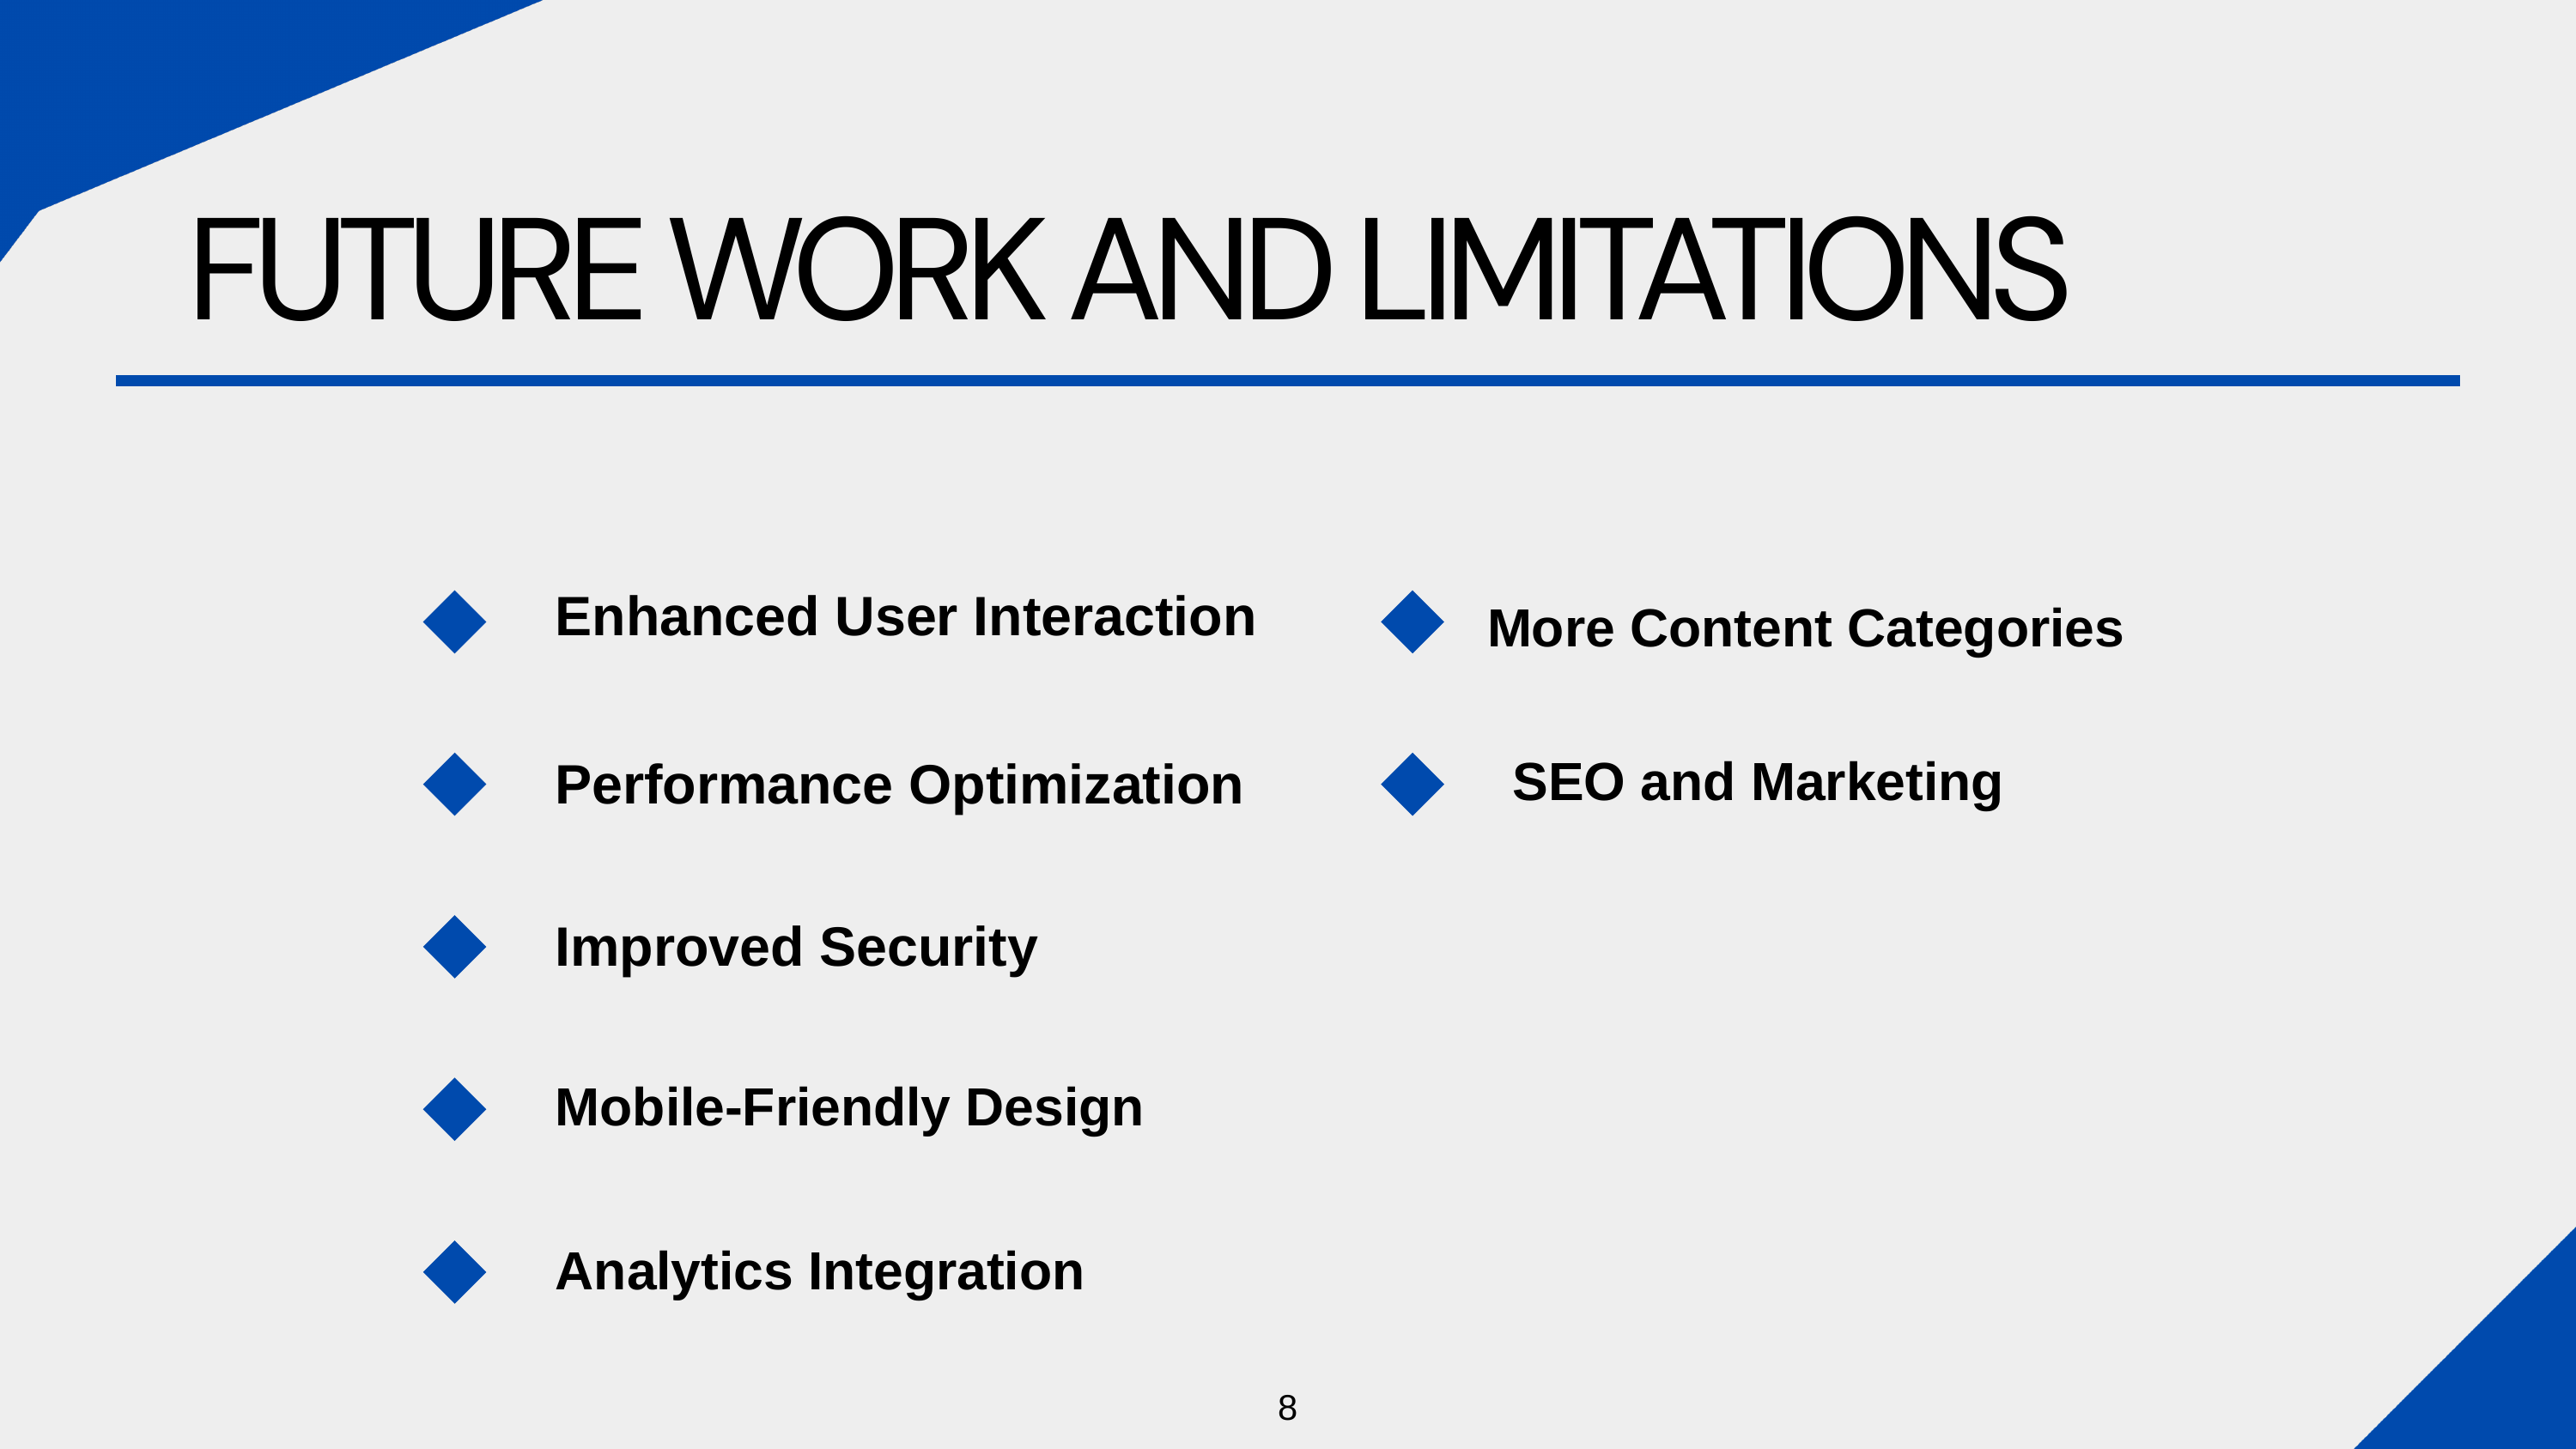

FUTURE WORK AND LIMITATIONS

Enhanced User Interaction
More Content Categories

SEO and Marketing
Performance Optimization

Improved Security

Mobile-Friendly Design

Analytics Integration

8